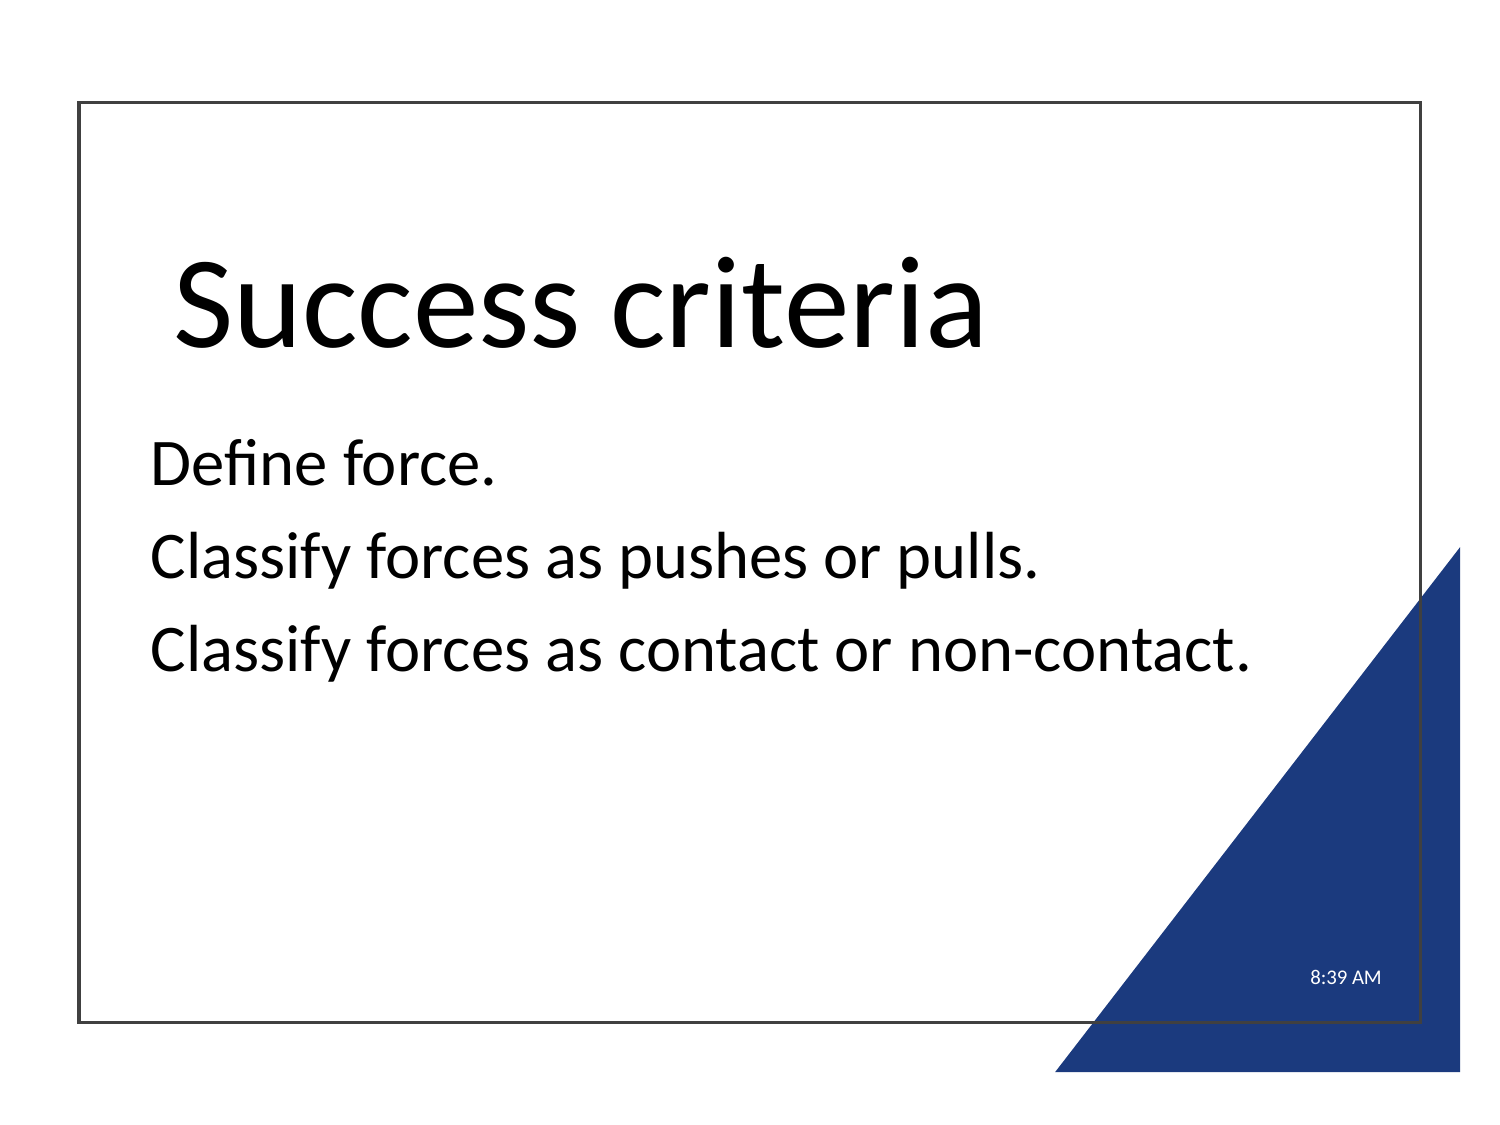

# Success criteria
Define force.
Classify forces as pushes or pulls.
Classify forces as contact or non-contact.

8:39 AM